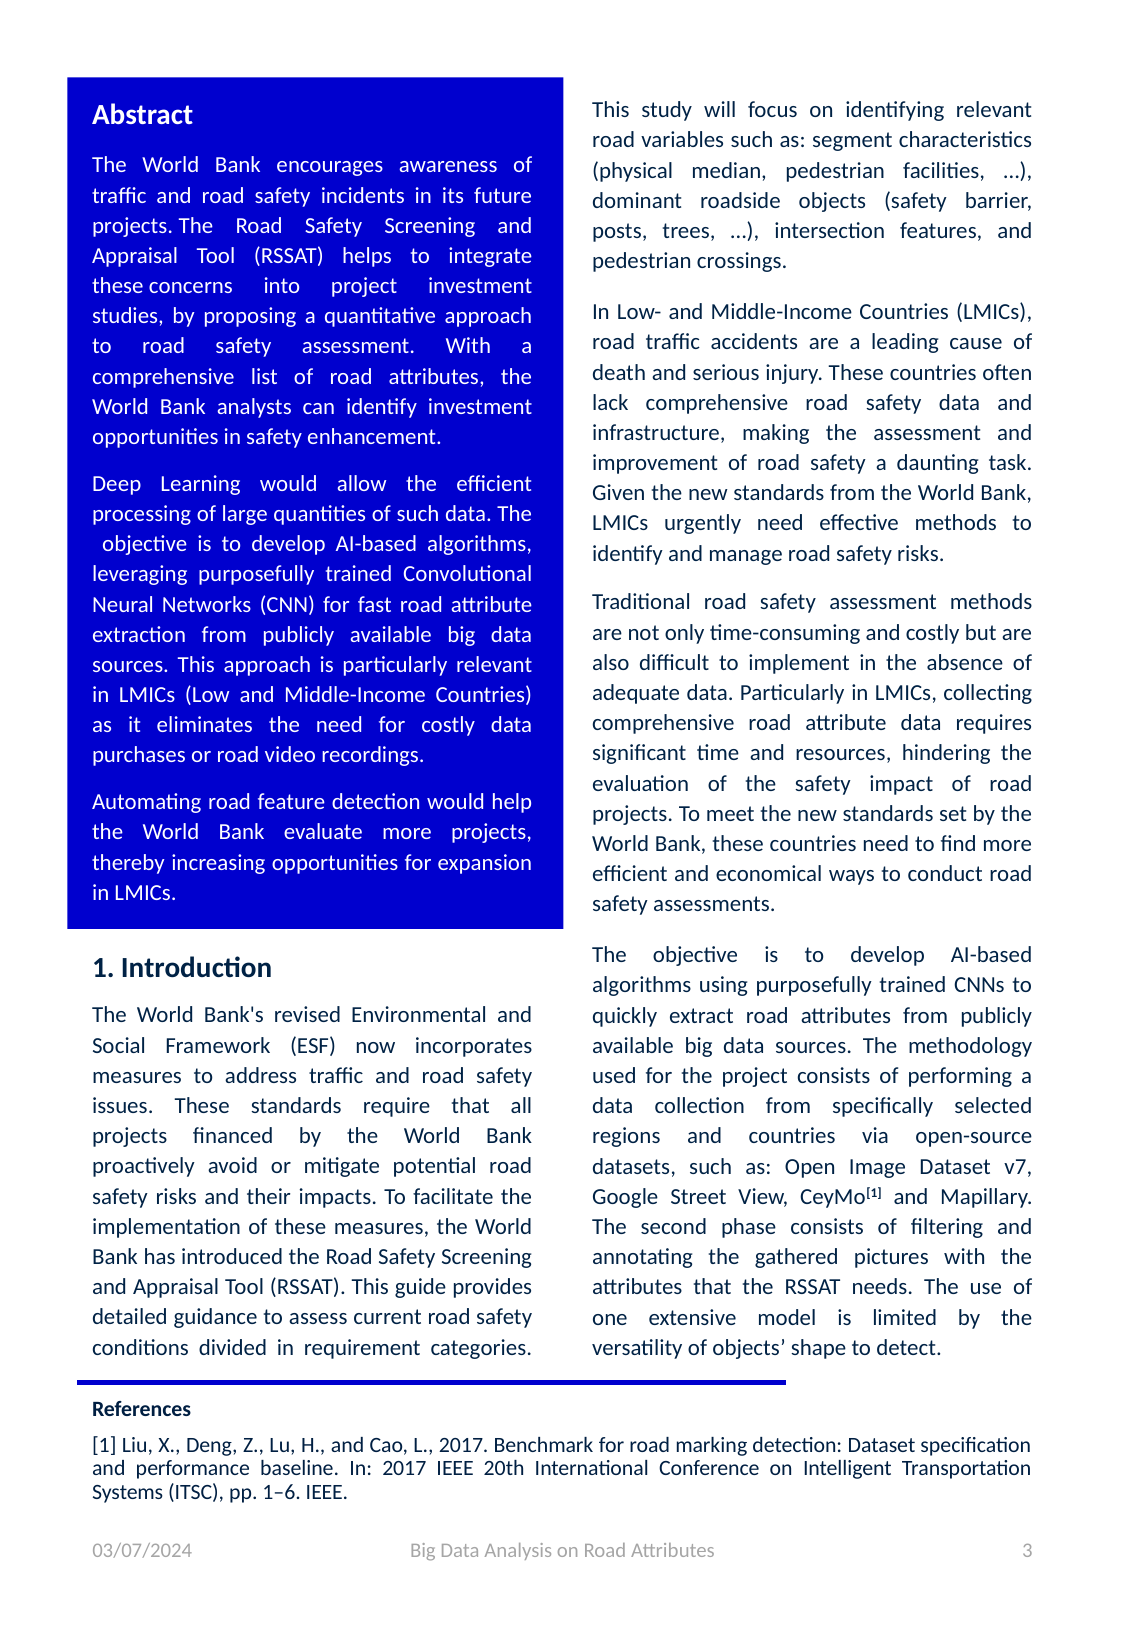

Abstract
The World Bank encourages awareness of traffic and road safety incidents in its future projects. The Road Safety Screening and Appraisal Tool (RSSAT) helps to integrate these concerns into project investment studies, by proposing a quantitative approach to road safety assessment. With a comprehensive list of road attributes, the World Bank analysts can identify investment opportunities in safety enhancement.
Deep Learning would allow the efficient processing of large quantities of such data. The  objective is to develop AI-based algorithms, leveraging purposefully trained Convolutional Neural Networks (CNN) for fast road attribute extraction from publicly available big data sources. This approach is particularly relevant in LMICs (Low and Middle-Income Countries) as it eliminates the need for costly data purchases or road video recordings.
Automating road feature detection would help the World Bank evaluate more projects, thereby increasing opportunities for expansion in LMICs.
1. Introduction
The World Bank's revised Environmental and Social Framework (ESF) now incorporates measures to address traffic and road safety issues. These standards require that all projects financed by the World Bank proactively avoid or mitigate potential road safety risks and their impacts. To facilitate the implementation of these measures, the World Bank has introduced the Road Safety Screening and Appraisal Tool (RSSAT). This guide provides detailed guidance to assess current road safety conditions divided in requirement categories. This study will focus on identifying relevant road variables such as: segment characteristics (physical median, pedestrian facilities, …), dominant roadside objects (safety barrier, posts, trees, …), intersection features, and pedestrian crossings.
In Low- and Middle-Income Countries (LMICs), road traffic accidents are a leading cause of death and serious injury. These countries often lack comprehensive road safety data and infrastructure, making the assessment and improvement of road safety a daunting task. Given the new standards from the World Bank, LMICs urgently need effective methods to identify and manage road safety risks.
Traditional road safety assessment methods are not only time-consuming and costly but are also difficult to implement in the absence of adequate data. Particularly in LMICs, collecting comprehensive road attribute data requires significant time and resources, hindering the evaluation of the safety impact of road projects. To meet the new standards set by the World Bank, these countries need to find more efficient and economical ways to conduct road safety assessments.
The objective is to develop AI-based algorithms using purposefully trained CNNs to quickly extract road attributes from publicly available big data sources. The methodology used for the project consists of performing a data collection from specifically selected regions and countries via open-source datasets, such as: Open Image Dataset v7, Google Street View, CeyMo[1] and Mapillary. The second phase consists of filtering and annotating the gathered pictures with the attributes that the RSSAT needs. The use of one extensive model is limited by the versatility of objects’ shape to detect.
References
[1] Liu, X., Deng, Z., Lu, H., and Cao, L., 2017. Benchmark for road marking detection: Dataset specification and performance baseline. In: 2017 IEEE 20th International Conference on Intelligent Transportation Systems (ITSC), pp. 1–6. IEEE.
03/07/2024
Big Data Analysis on Road Attributes
3